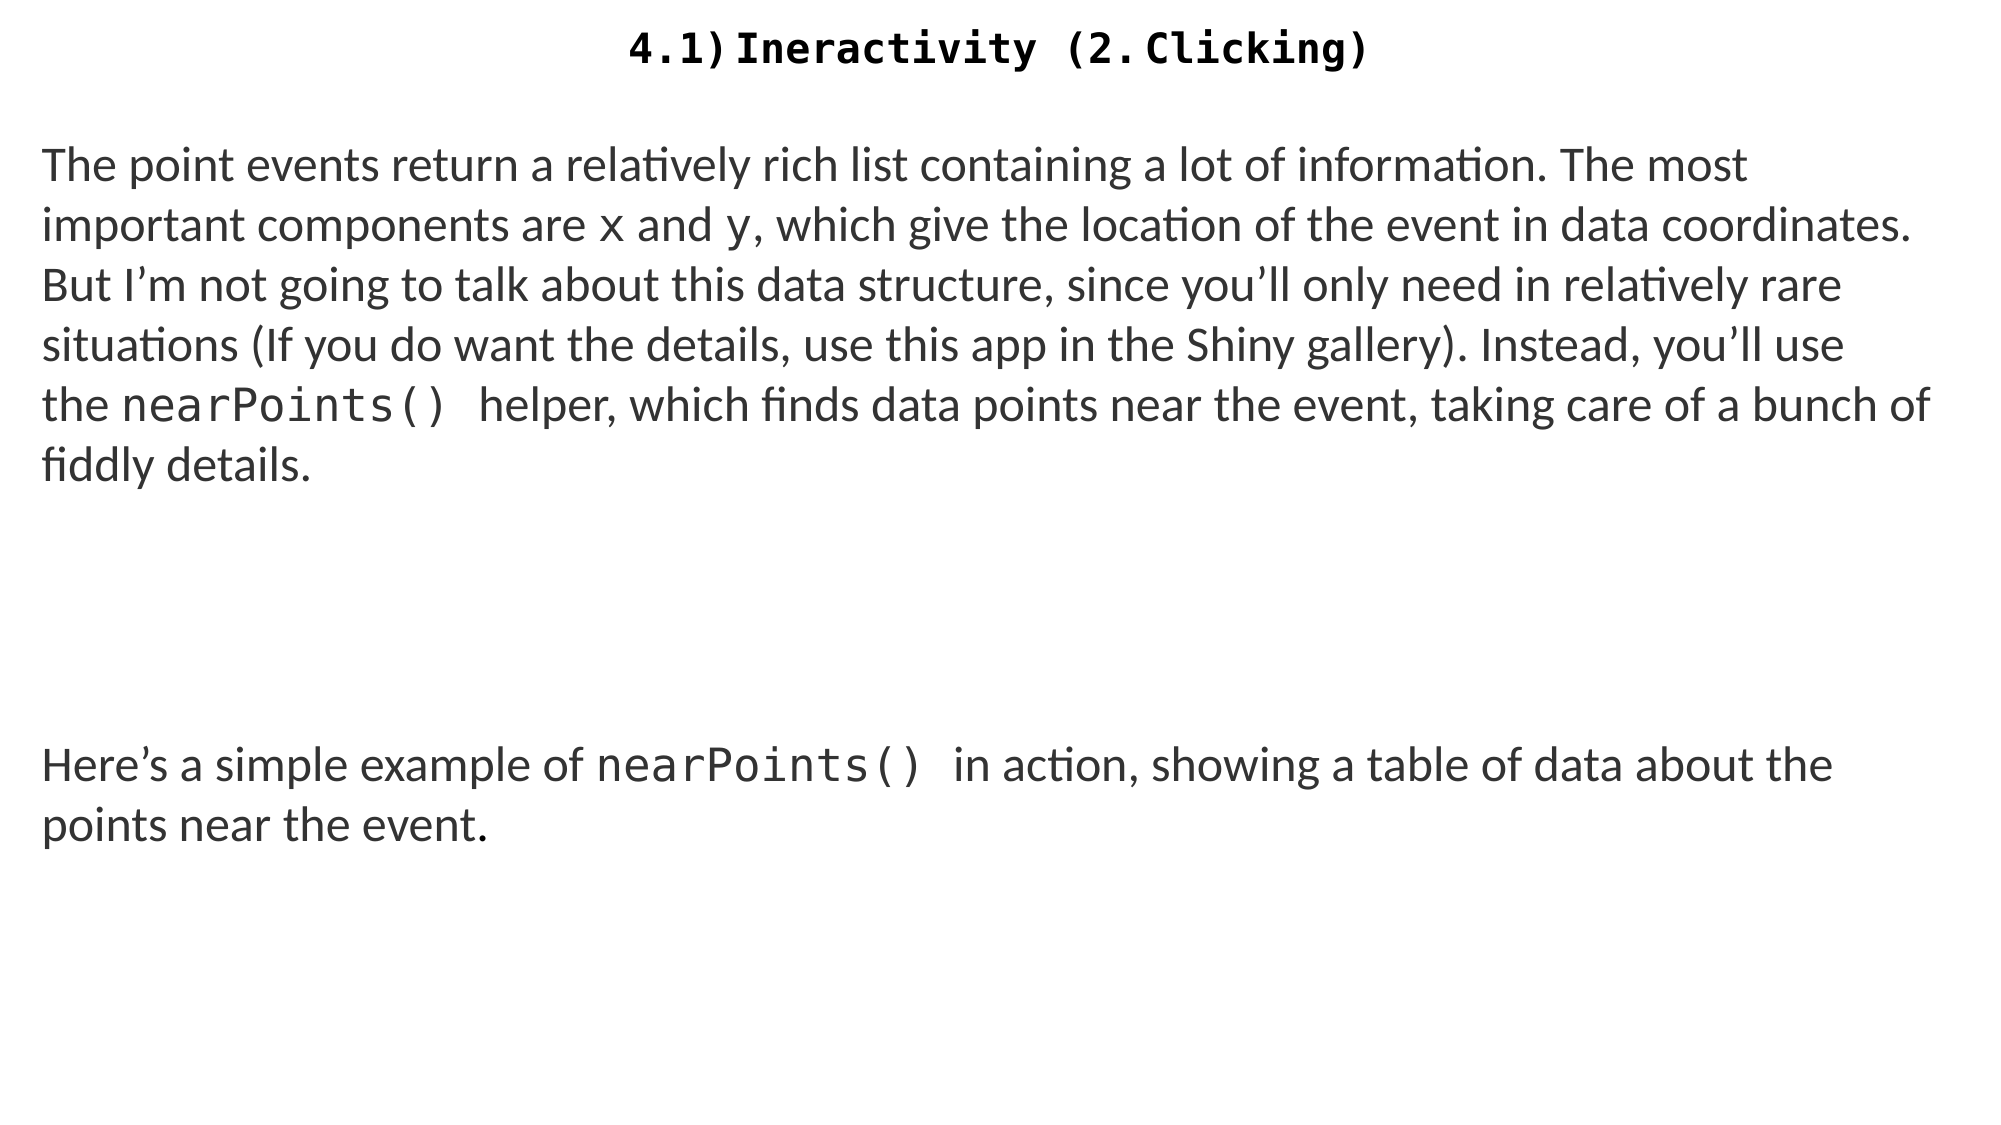

# 4.1) Ineractivity (2. Clicking)
The point events return a relatively rich list containing a lot of information. The most important components are x and y, which give the location of the event in data coordinates. But I’m not going to talk about this data structure, since you’ll only need in relatively rare situations (If you do want the details, use this app in the Shiny gallery). Instead, you’ll use the nearPoints() helper, which finds data points near the event, taking care of a bunch of fiddly details.

Here’s a simple example of nearPoints() in action, showing a table of data about the points near the event.